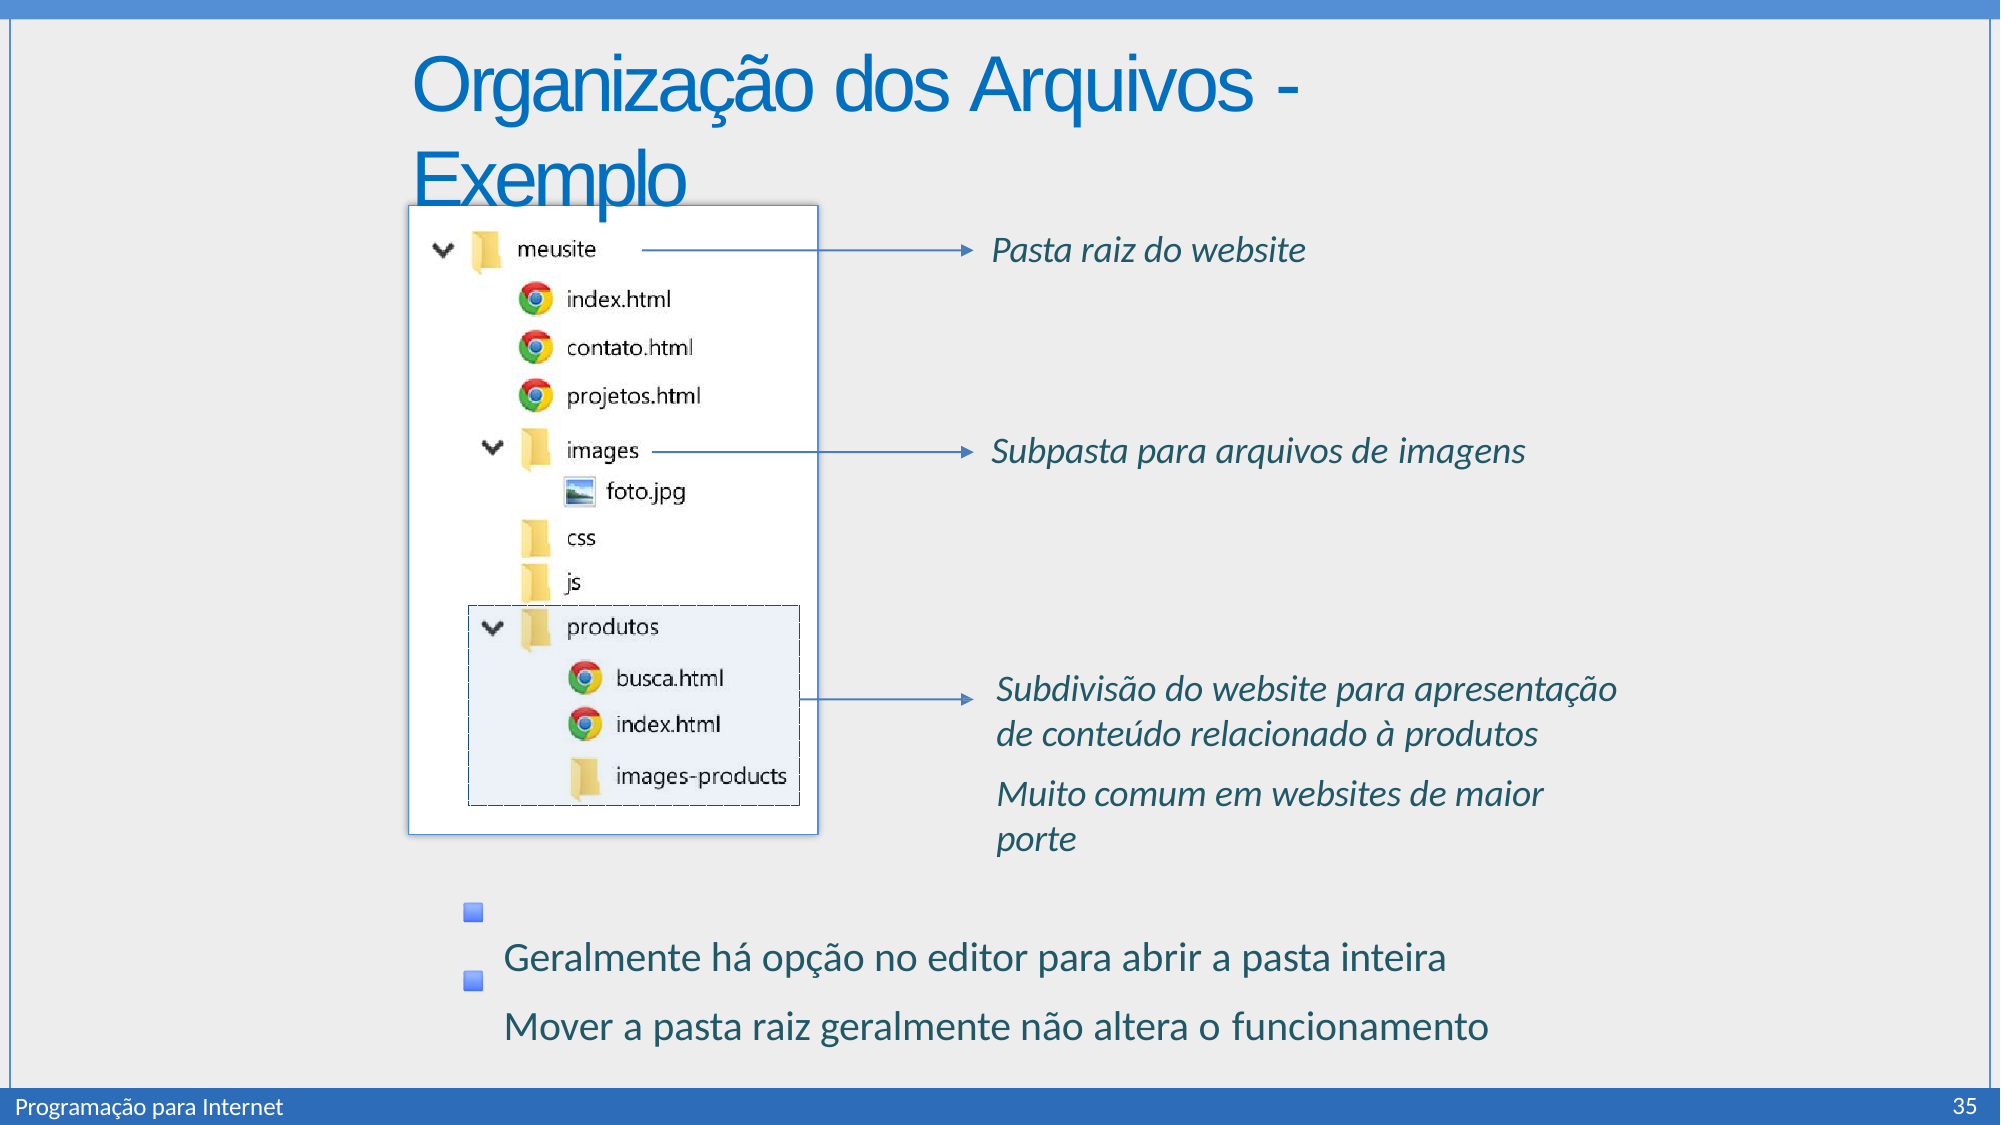

# Organização dos Arquivos - Exemplo

Pasta raiz do website
Subpasta para arquivos de imagens
Subdivisão do website para apresentação  de conteúdo relacionado à produtos
Muito comum em websites de maior porte

Geralmente há opção no editor para abrir a pasta inteira  Mover a pasta raiz geralmente não altera o funcionamento

35
Programação para Internet